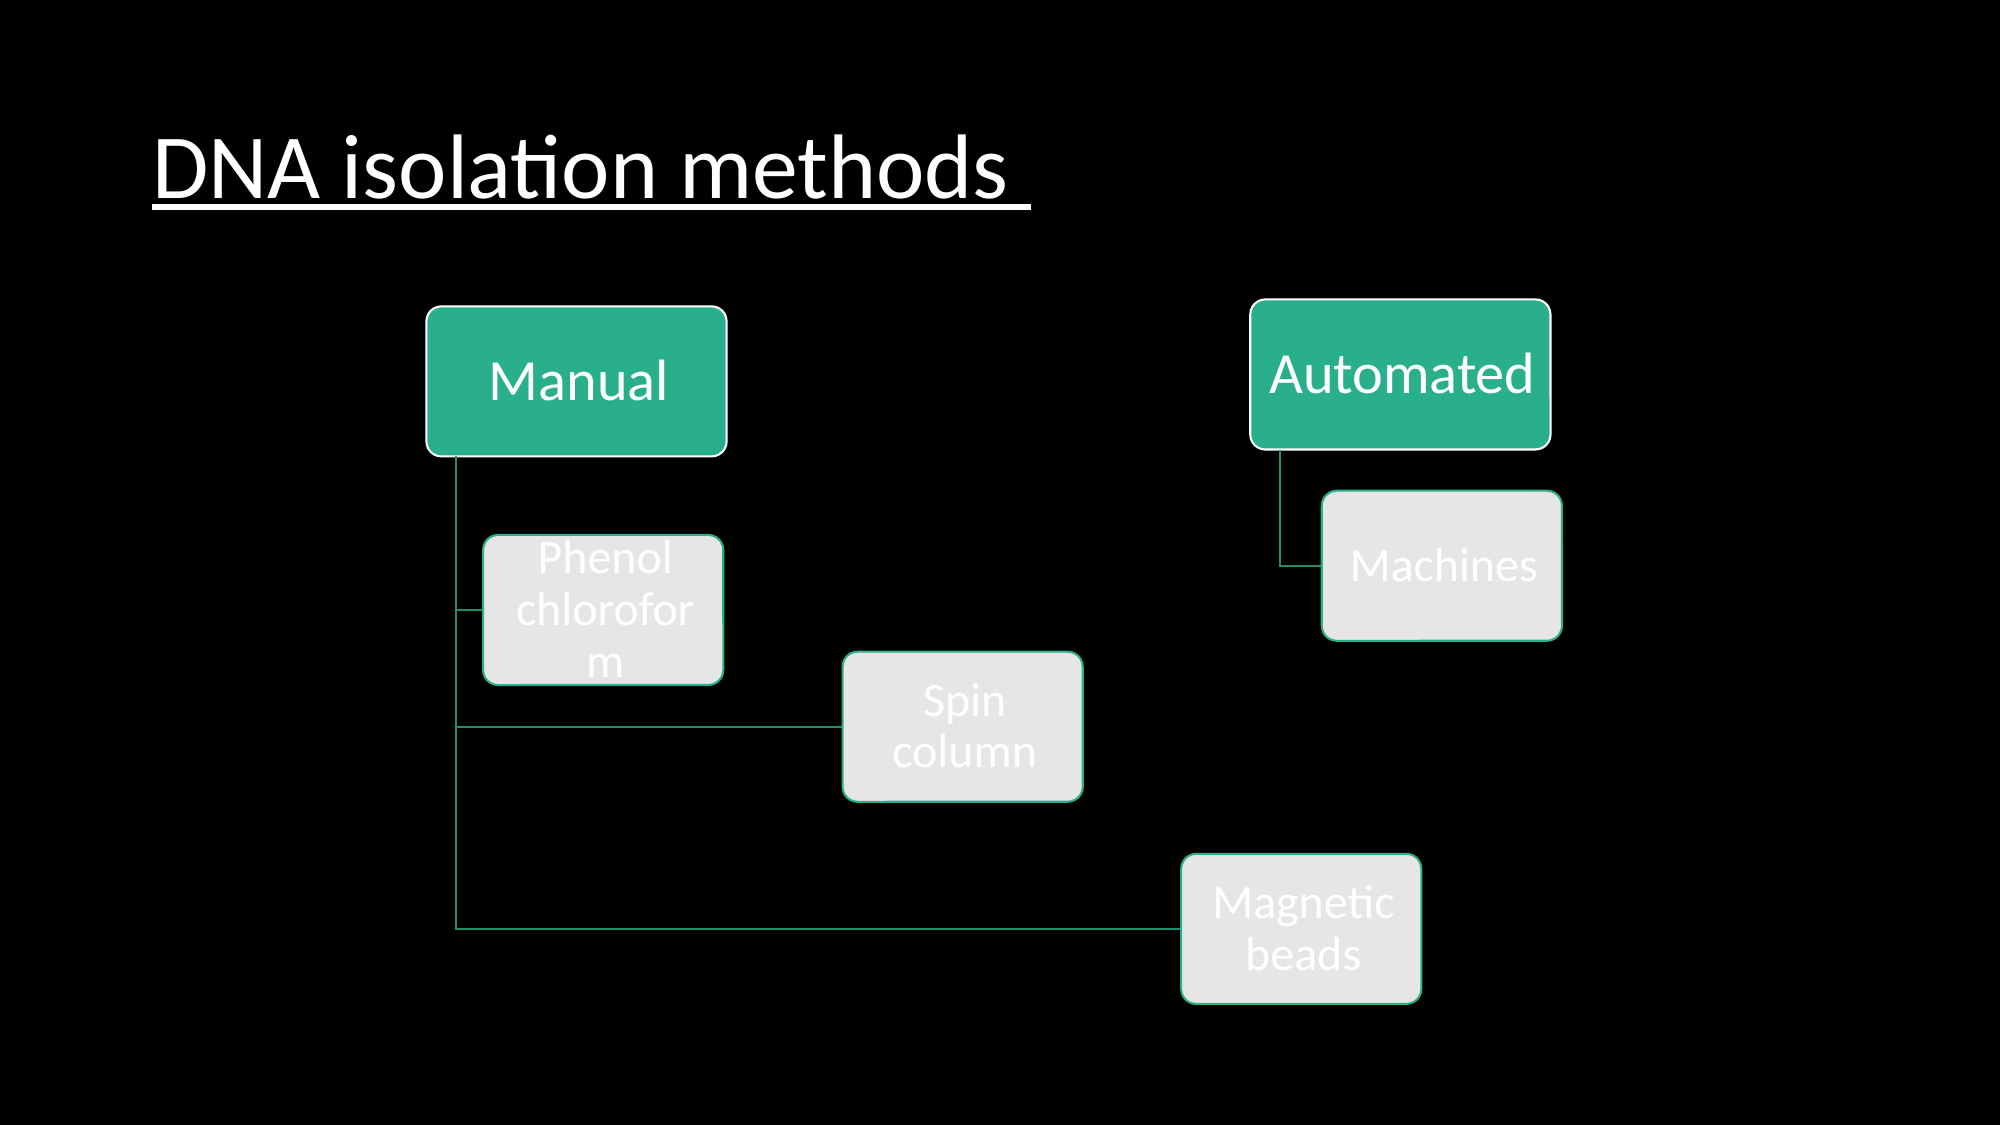

# DNA isolation methods
Manual
Spin column
Phenol chloroform
Magnetic beads
Automated
Machines